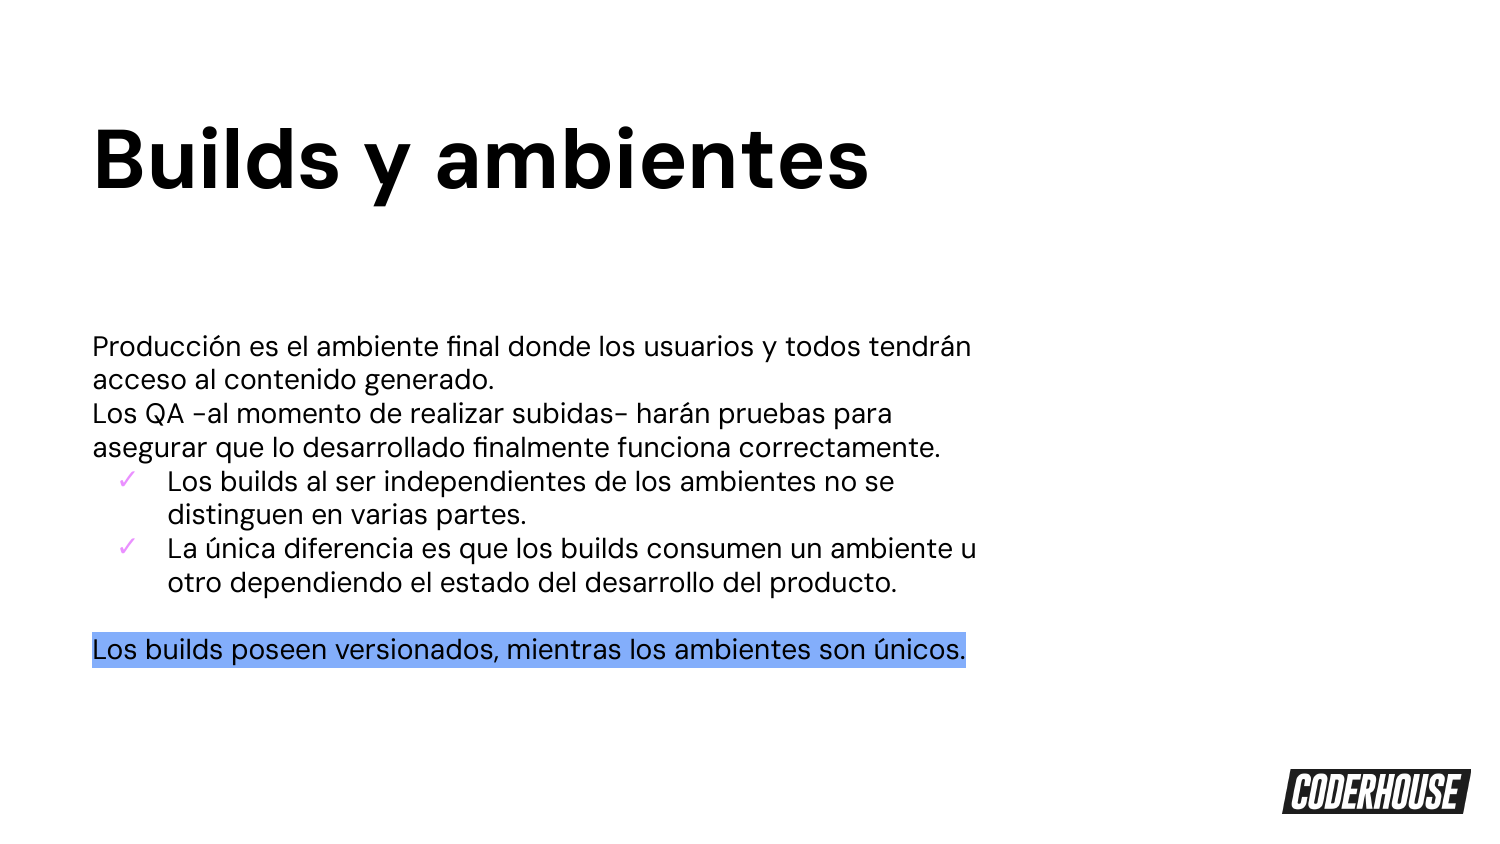

Builds y ambientes
Producción es el ambiente final donde los usuarios y todos tendrán acceso al contenido generado.
Los QA -al momento de realizar subidas- harán pruebas para asegurar que lo desarrollado finalmente funciona correctamente.
Los builds al ser independientes de los ambientes no se distinguen en varias partes.
La única diferencia es que los builds consumen un ambiente u otro dependiendo el estado del desarrollo del producto.

Los builds poseen versionados, mientras los ambientes son únicos.